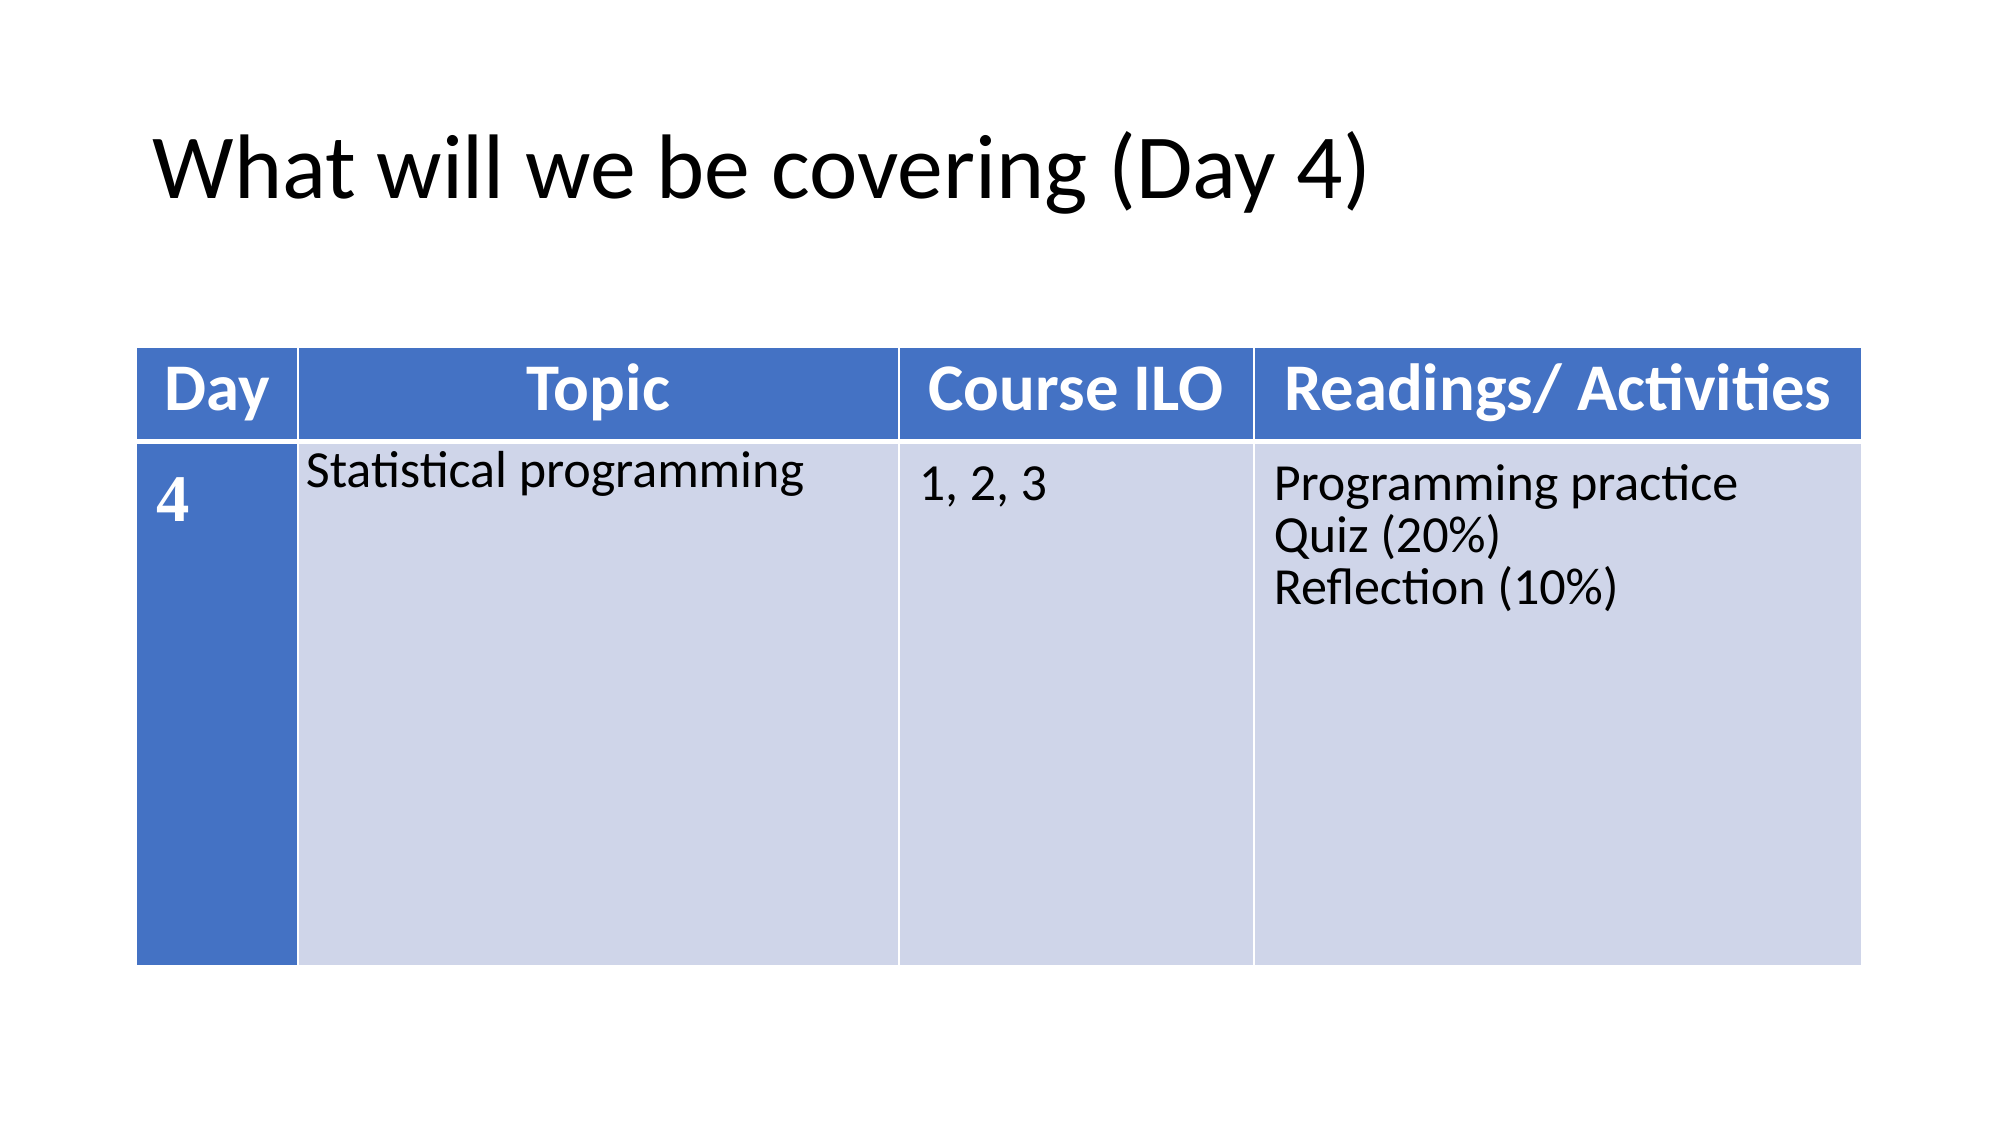

# What will we be covering (Day 4)
| Day | Topic | Course ILO | Readings/ Activities |
| --- | --- | --- | --- |
| 4 | Statistical programming | 1, 2, 3 | Programming practice Quiz (20%) Reflection (10%) |